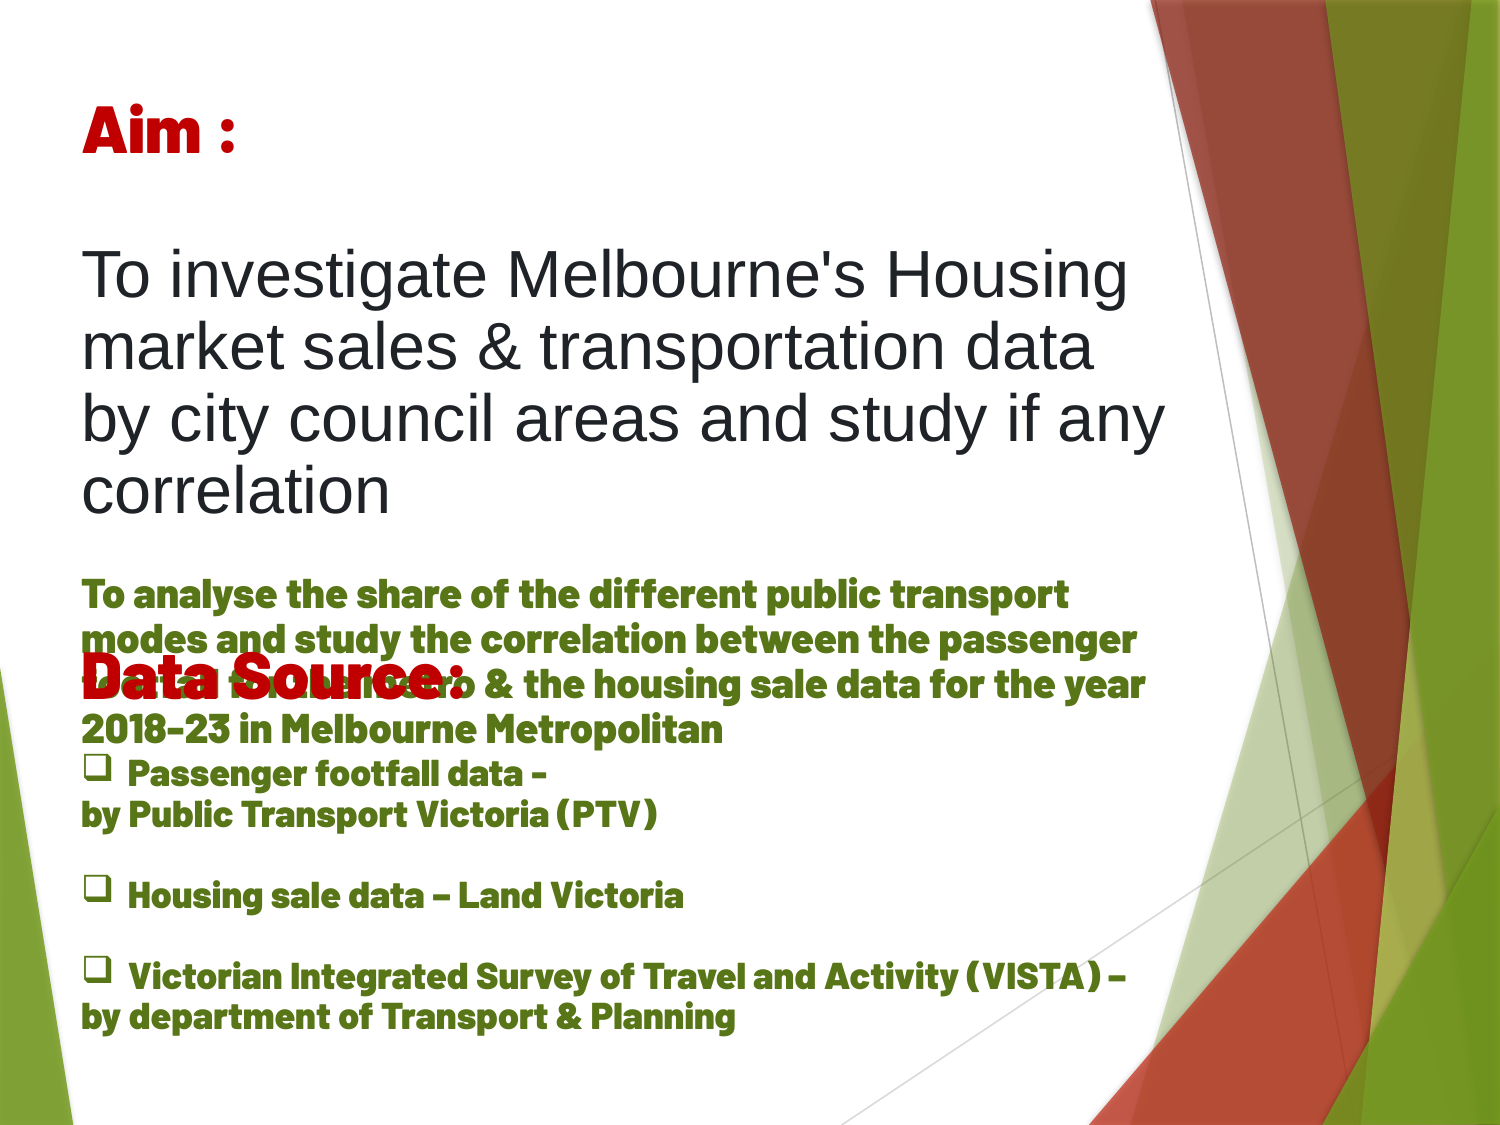

Aim :

To investigate Melbourne's Housing market sales & transportation data by city council areas and study if any correlation

To analyse the share of the different public transport modes and study the correlation between the passenger footfall for the metro & the housing sale data for the year 2018-23 in Melbourne Metropolitan
Data Source:

Passenger footfall data -
by Public Transport Victoria (PTV)

Housing sale data – Land Victoria

Victorian Integrated Survey of Travel and Activity (VISTA) –
by department of Transport & Planning